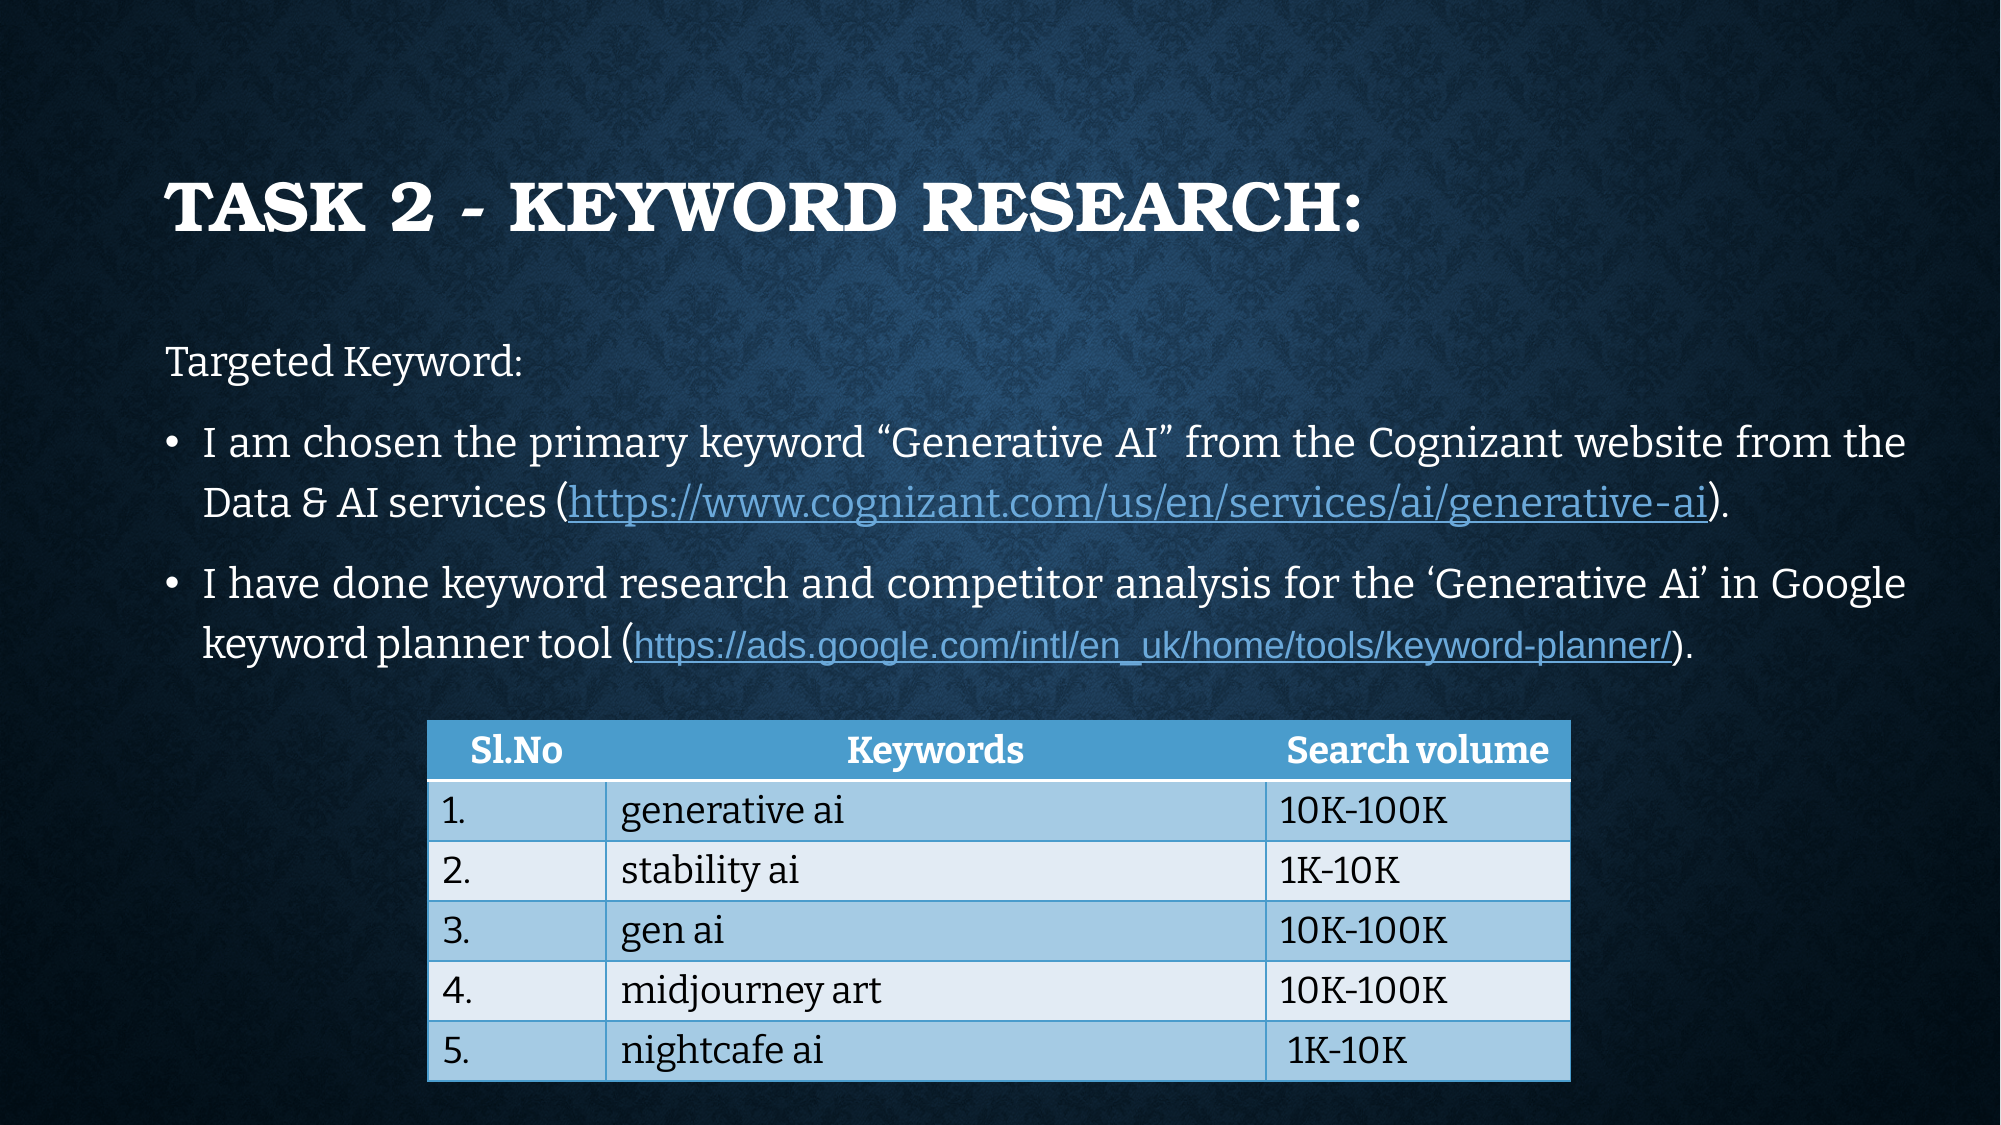

# Task 2 - keyword research:
Targeted Keyword:
I am chosen the primary keyword “Generative AI” from the Cognizant website from the Data & AI services (https://www.cognizant.com/us/en/services/ai/generative-ai).
I have done keyword research and competitor analysis for the ‘Generative Ai’ in Google keyword planner tool (https://ads.google.com/intl/en_uk/home/tools/keyword-planner/).

| Sl.No | Keywords | Search volume |
| --- | --- | --- |
| 1. | generative ai | 10K-100K |
| 2. | stability ai | 1K-10K |
| 3. | gen ai | 10K-100K |
| 4. | midjourney art | 10K-100K |
| 5. | nightcafe ai | 1K-10K |